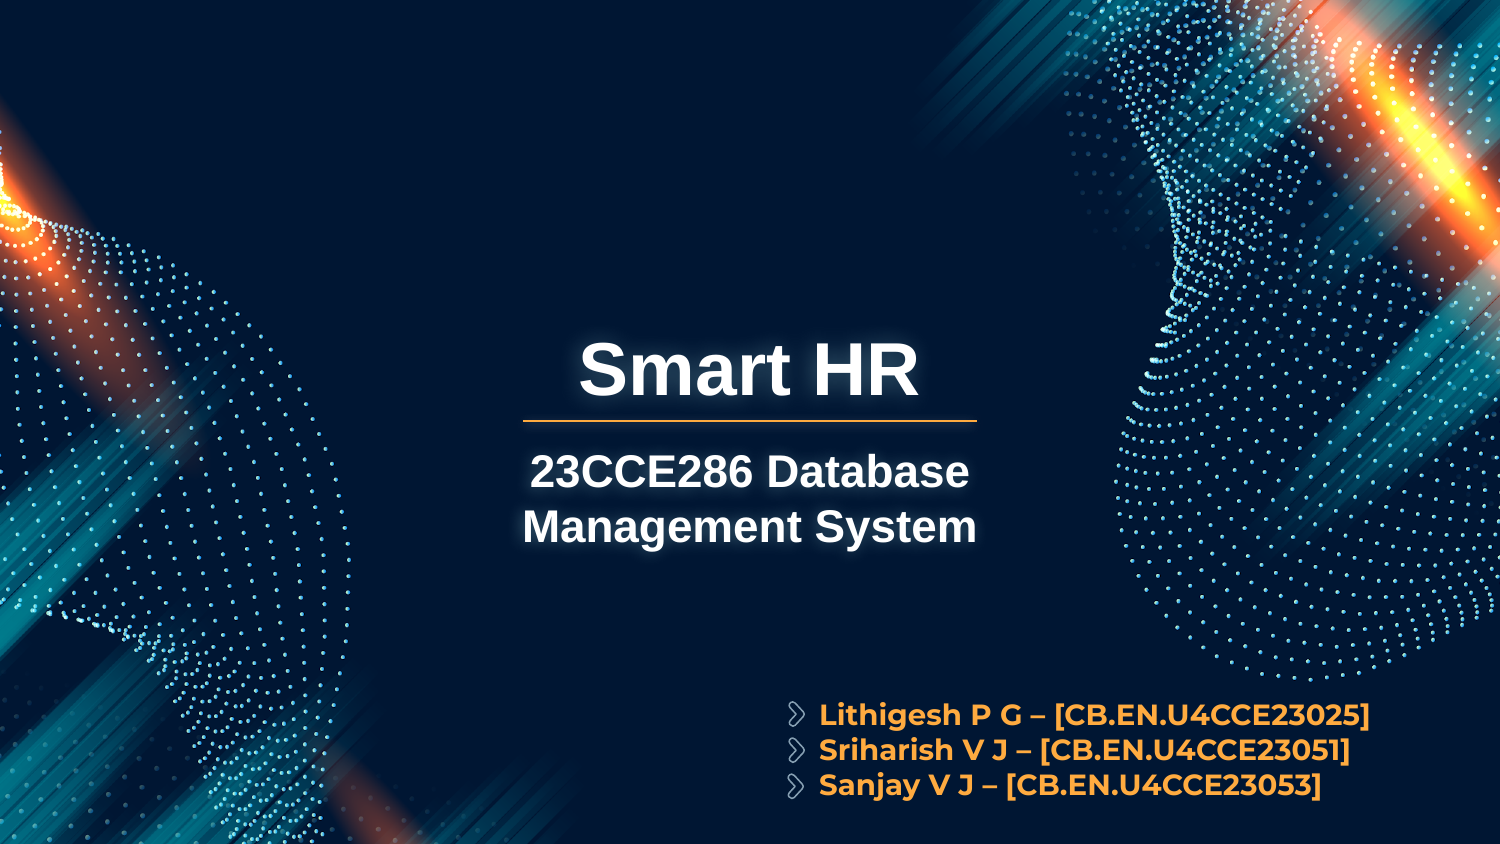

# Smart HR
23CCE286 Database Management System

Lithigesh P G – [CB.EN.U4CCE23025]
Sriharish V J – [CB.EN.U4CCE23051]
Sanjay V J – [CB.EN.U4CCE23053]